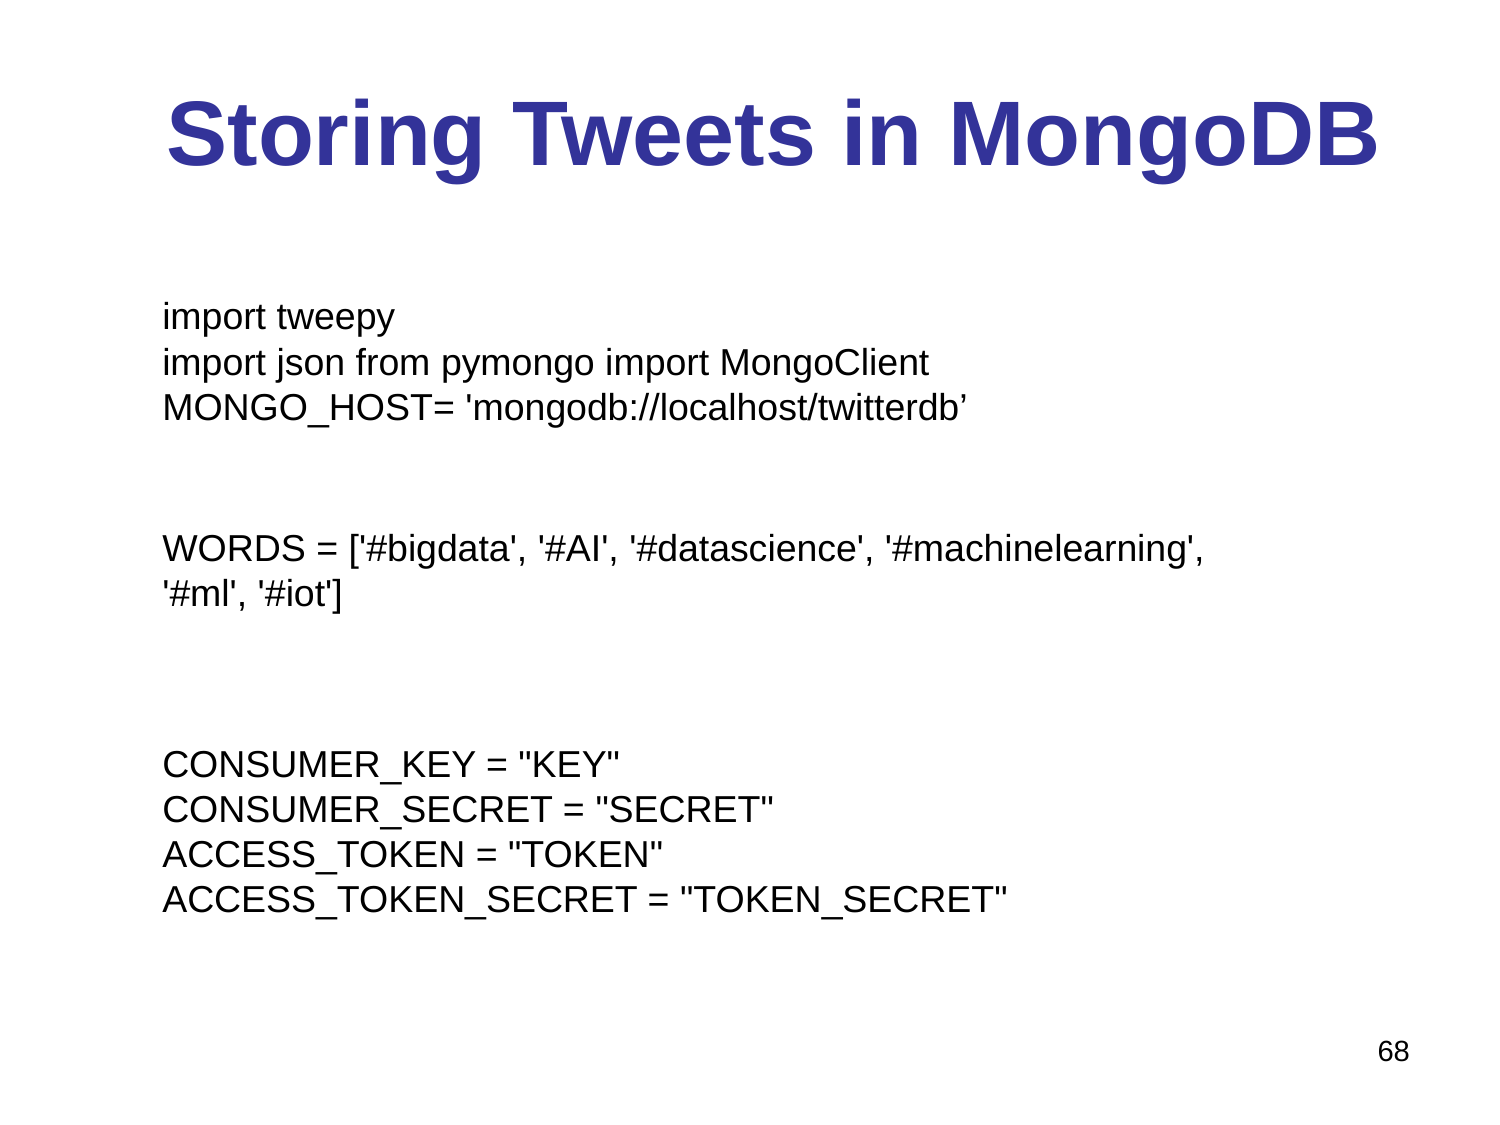

Storing Tweets in MongoDB

import tweepy
import json from pymongo import MongoClient
MONGO_HOST= 'mongodb://localhost/twitterdb’

WORDS = ['#bigdata', '#AI', '#datascience', '#machinelearning', '#ml', '#iot']
CONSUMER_KEY = "KEY"
CONSUMER_SECRET = "SECRET"
ACCESS_TOKEN = "TOKEN" ACCESS_TOKEN_SECRET = "TOKEN_SECRET"
68